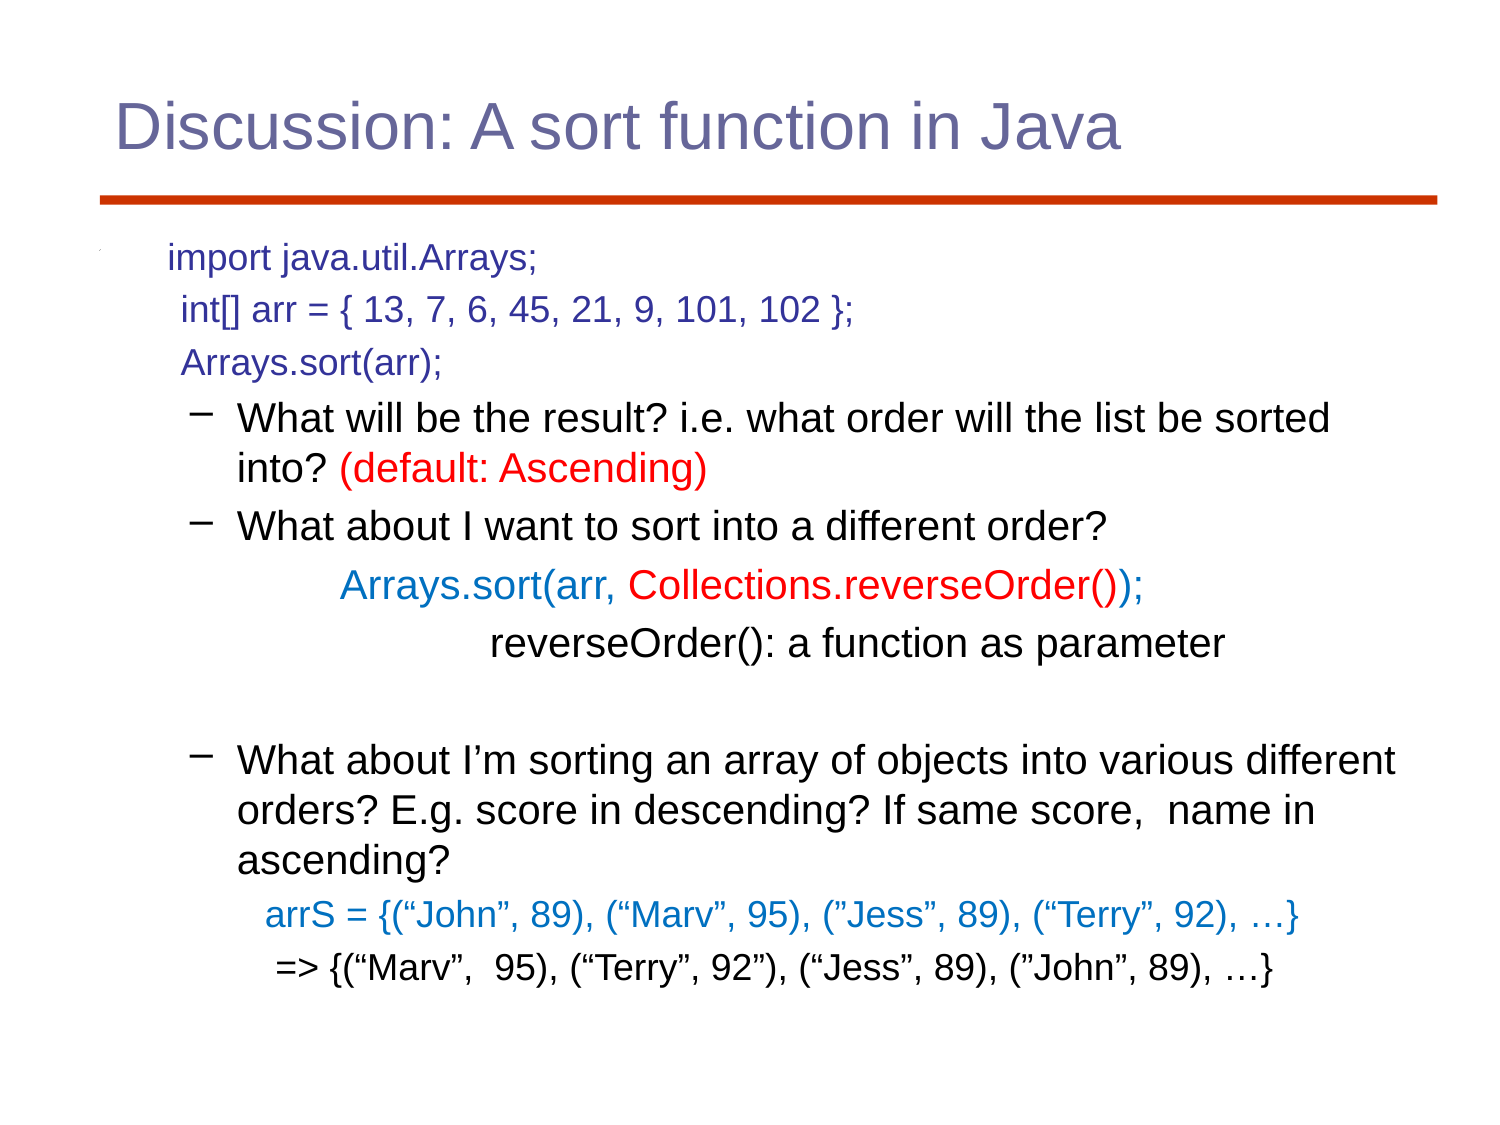

# Discussion: A sort function in Java
     import java.util.Arrays;
int[] arr = { 13, 7, 6, 45, 21, 9, 101, 102 };
Arrays.sort(arr);
What will be the result? i.e. what order will the list be sorted into? (default: Ascending)
What about I want to sort into a different order?
	Arrays.sort(arr, Collections.reverseOrder());
		reverseOrder(): a function as parameter

What about I’m sorting an array of objects into various different orders? E.g. score in descending? If same score,  name in ascending?
arrS = {(“John”, 89), (“Marv”, 95), (”Jess”, 89), (“Terry”, 92), …}
 => {(“Marv”,  95), (“Terry”, 92”), (“Jess”, 89), (”John”, 89), …}